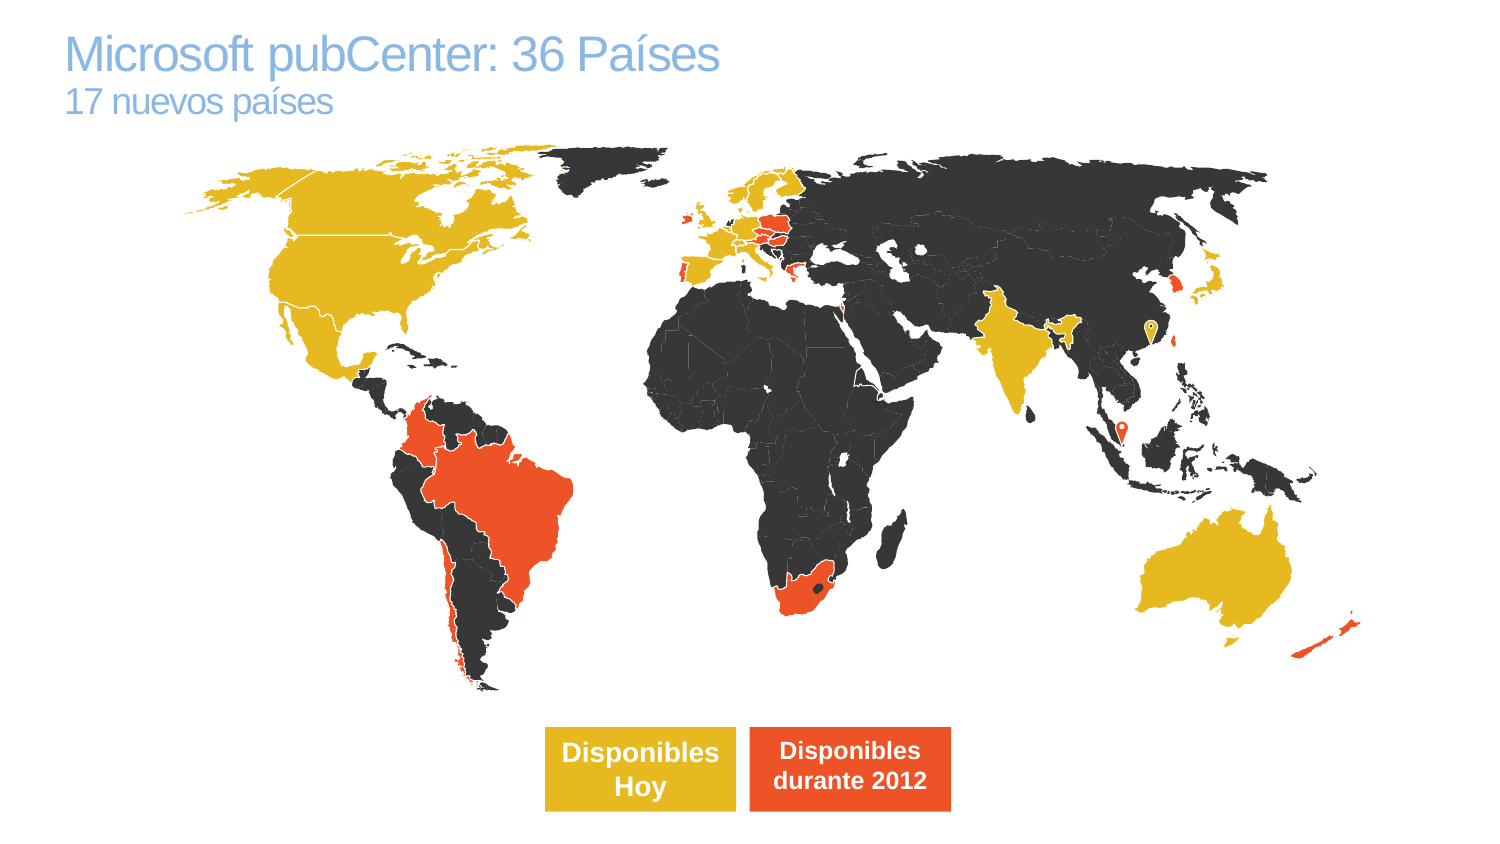

7.5 & 8.0
# Microsoft pubCenter: 36 Países 17 nuevos países

DisponiblesHoy

Disponibles durante 2012